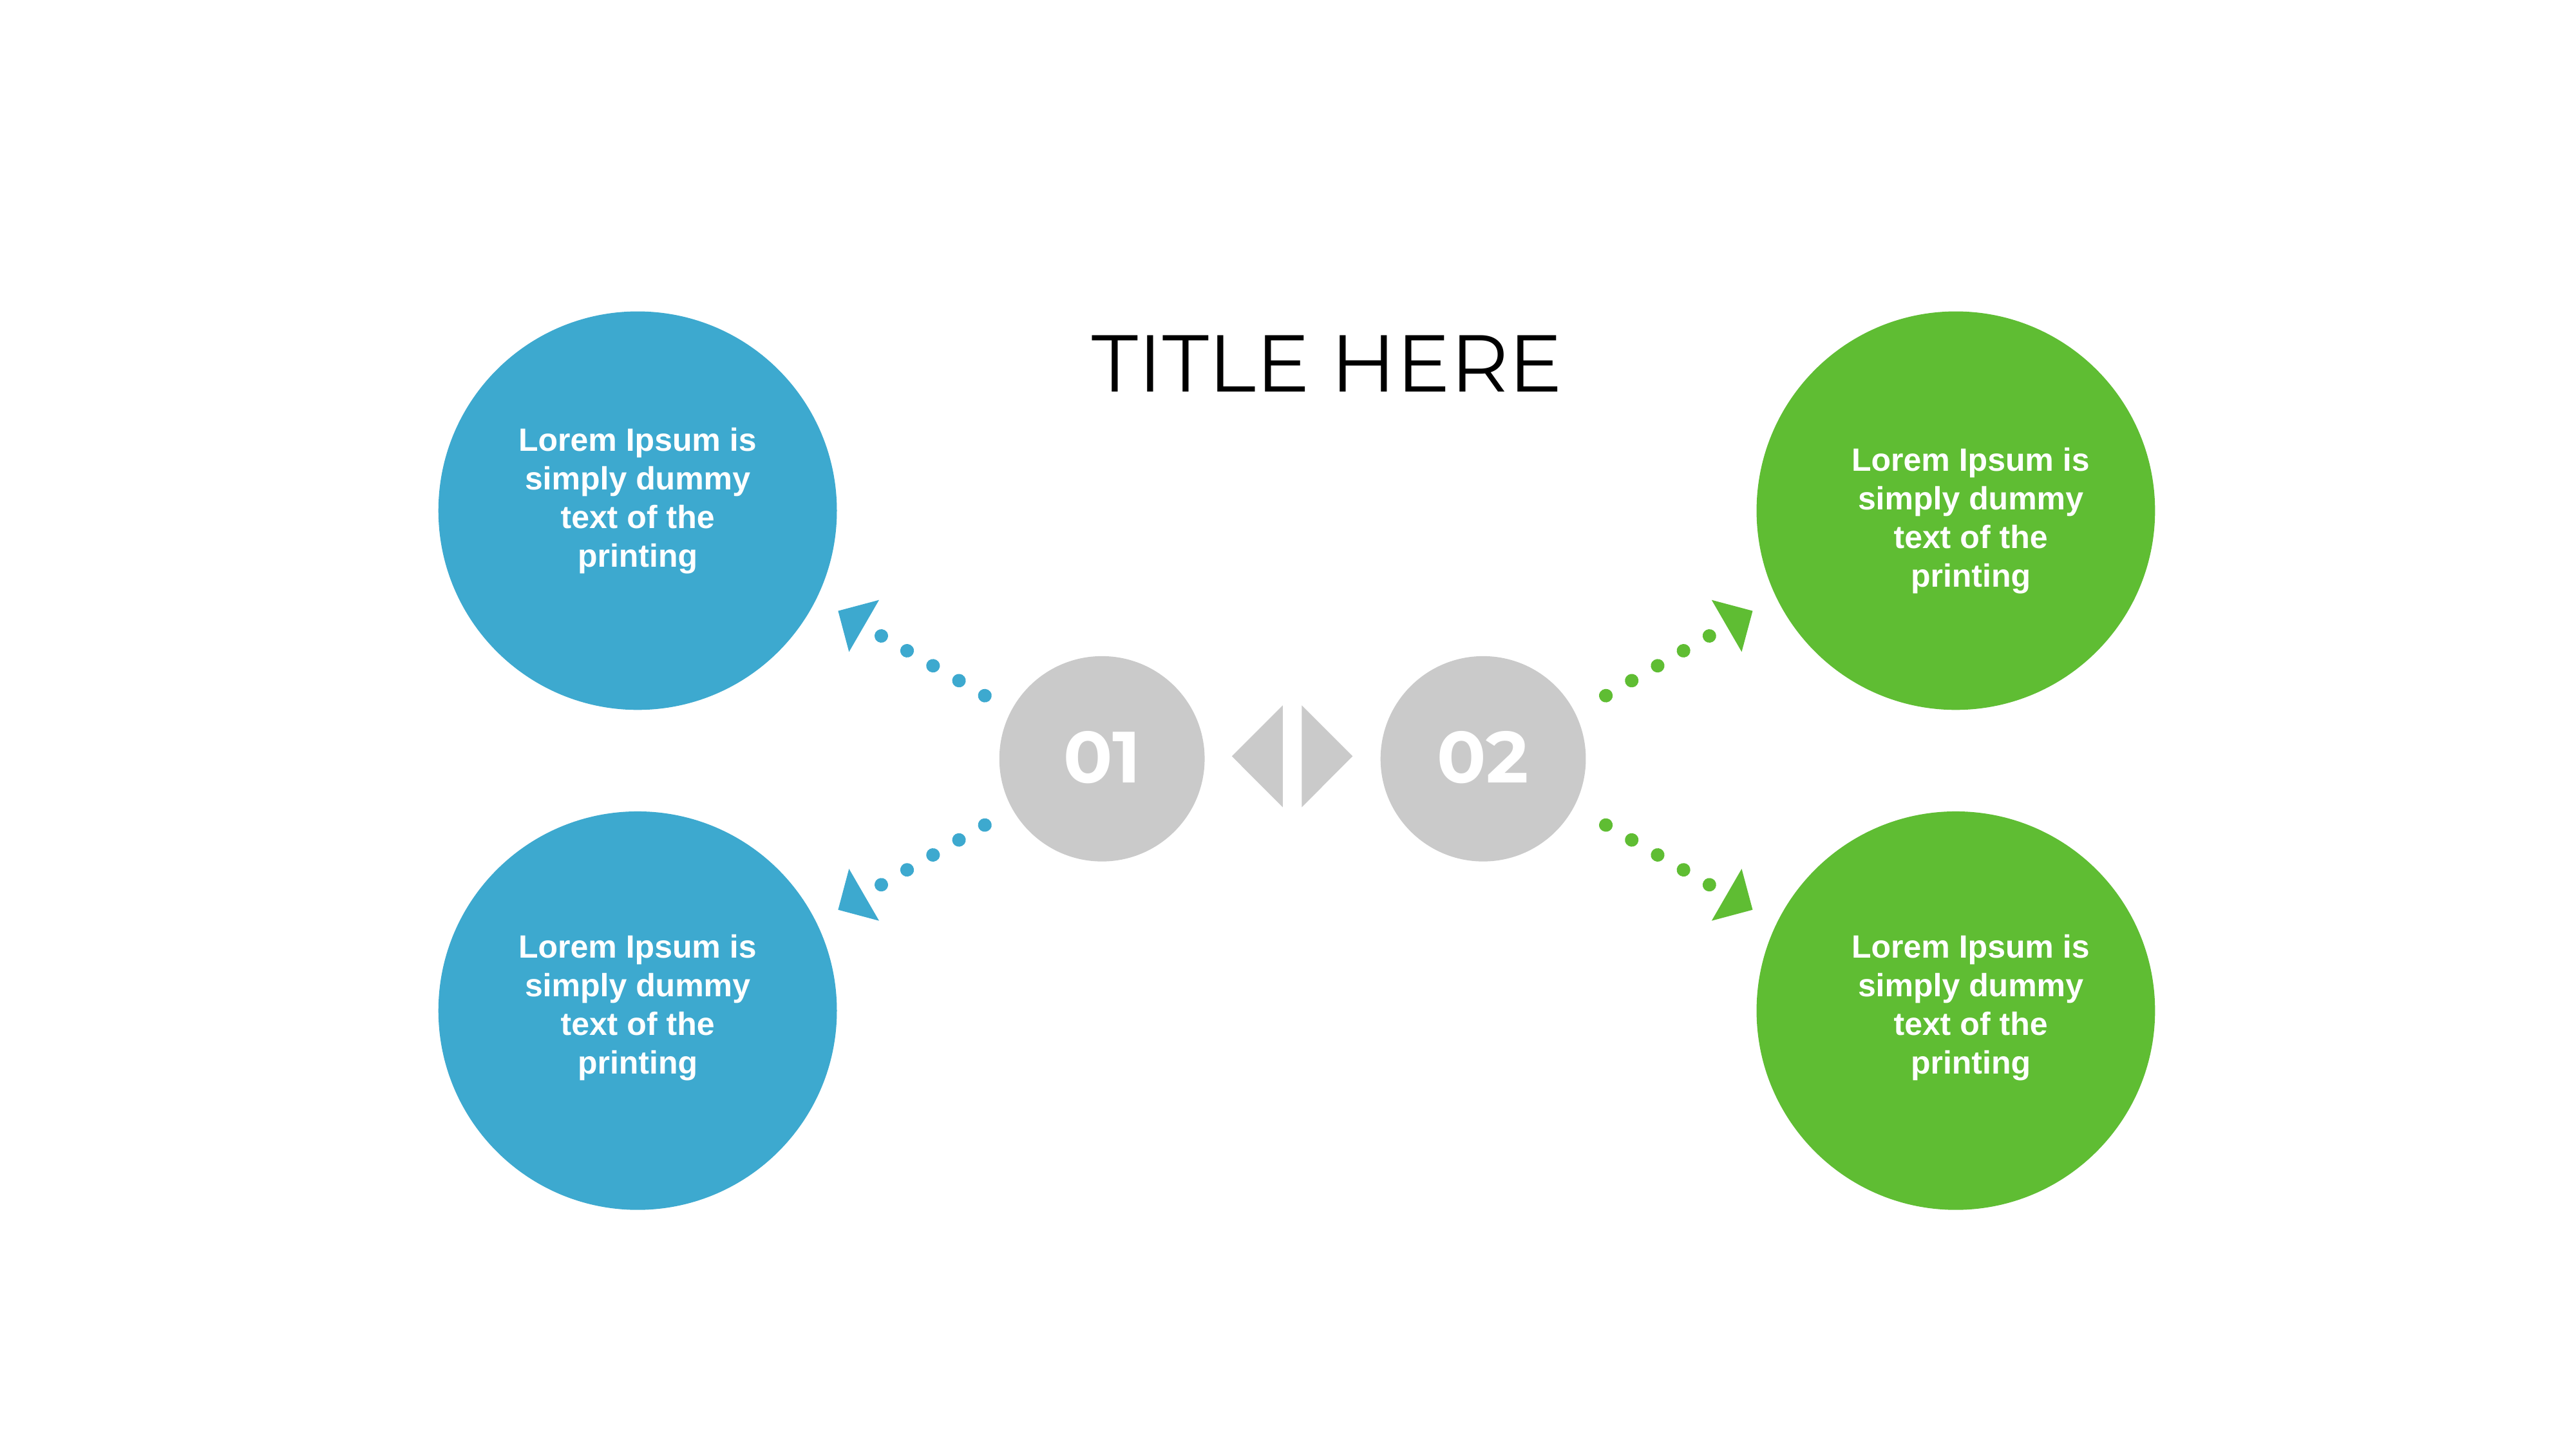

TITLE HERE

Lorem Ipsum is simply dummy text of the printing
Lorem Ipsum is simply dummy text of the printing

01

02

Lorem Ipsum is simply dummy text of the printing
Lorem Ipsum is simply dummy text of the printing